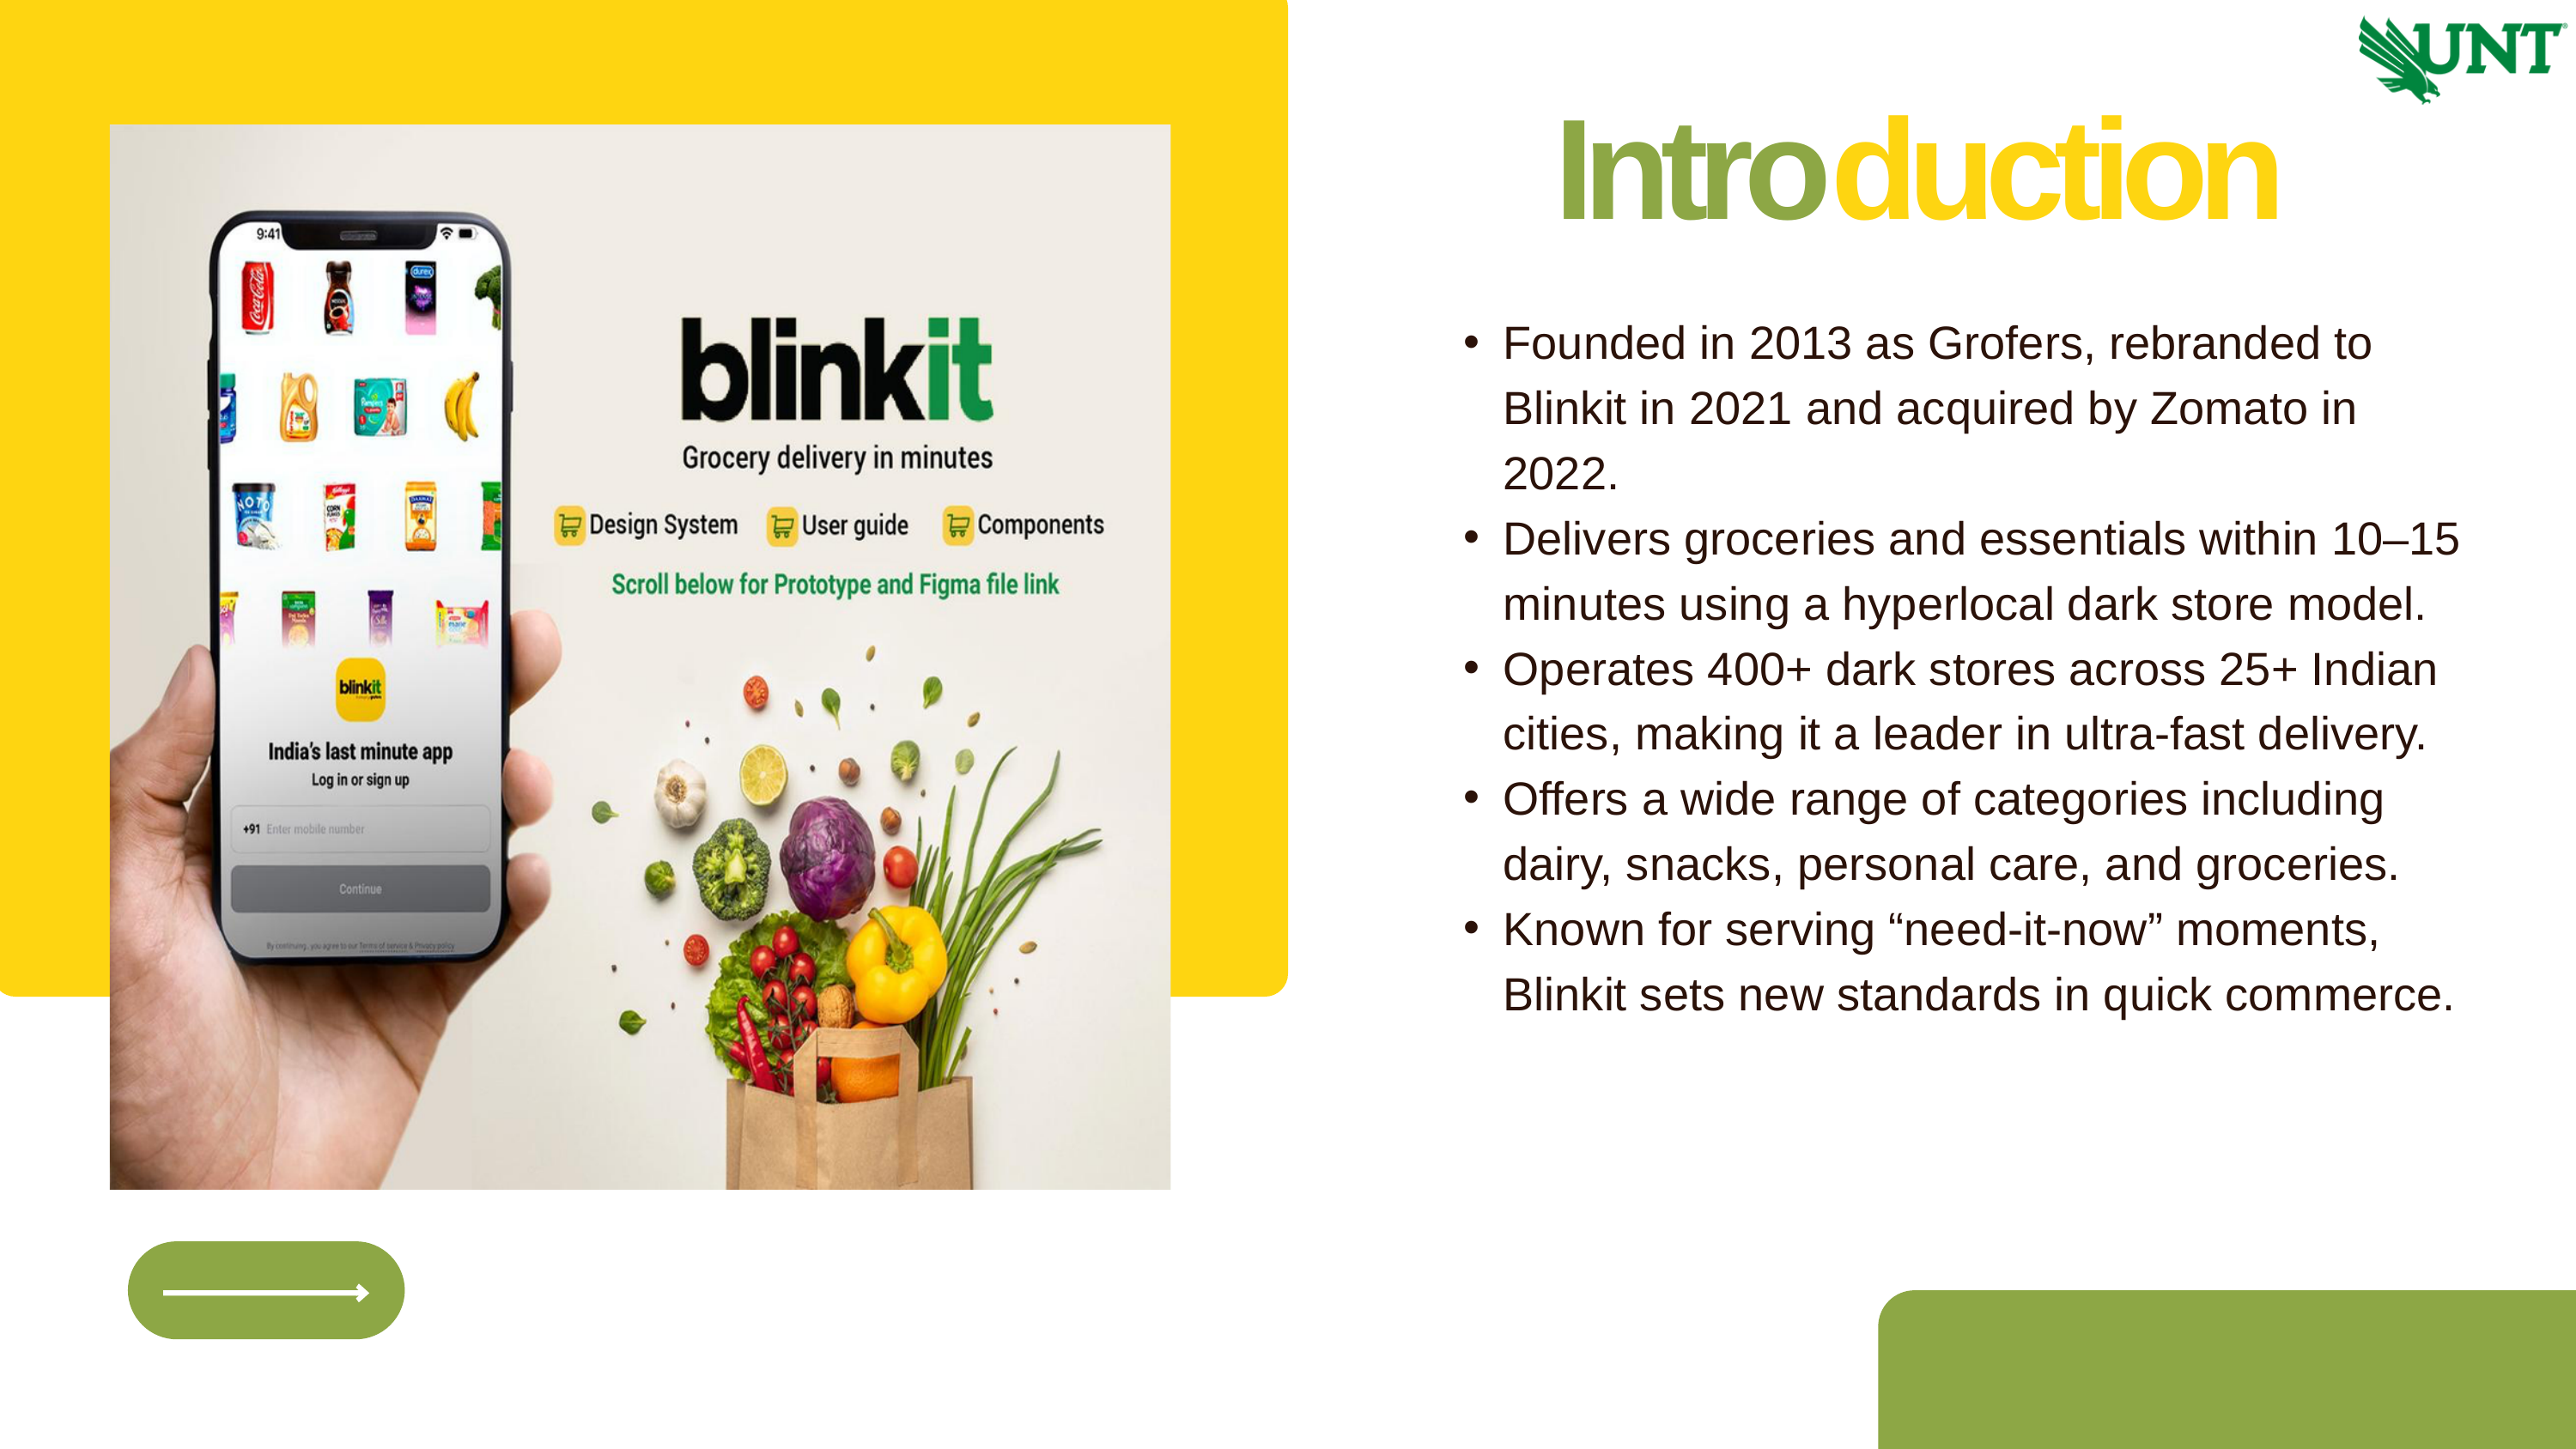

Introduction

Founded in 2013 as Grofers, rebranded to Blinkit in 2021 and acquired by Zomato in 2022.
Delivers groceries and essentials within 10–15 minutes using a hyperlocal dark store model.
Operates 400+ dark stores across 25+ Indian cities, making it a leader in ultra-fast delivery.
Offers a wide range of categories including dairy, snacks, personal care, and groceries.
Known for serving “need-it-now” moments, Blinkit sets new standards in quick commerce.